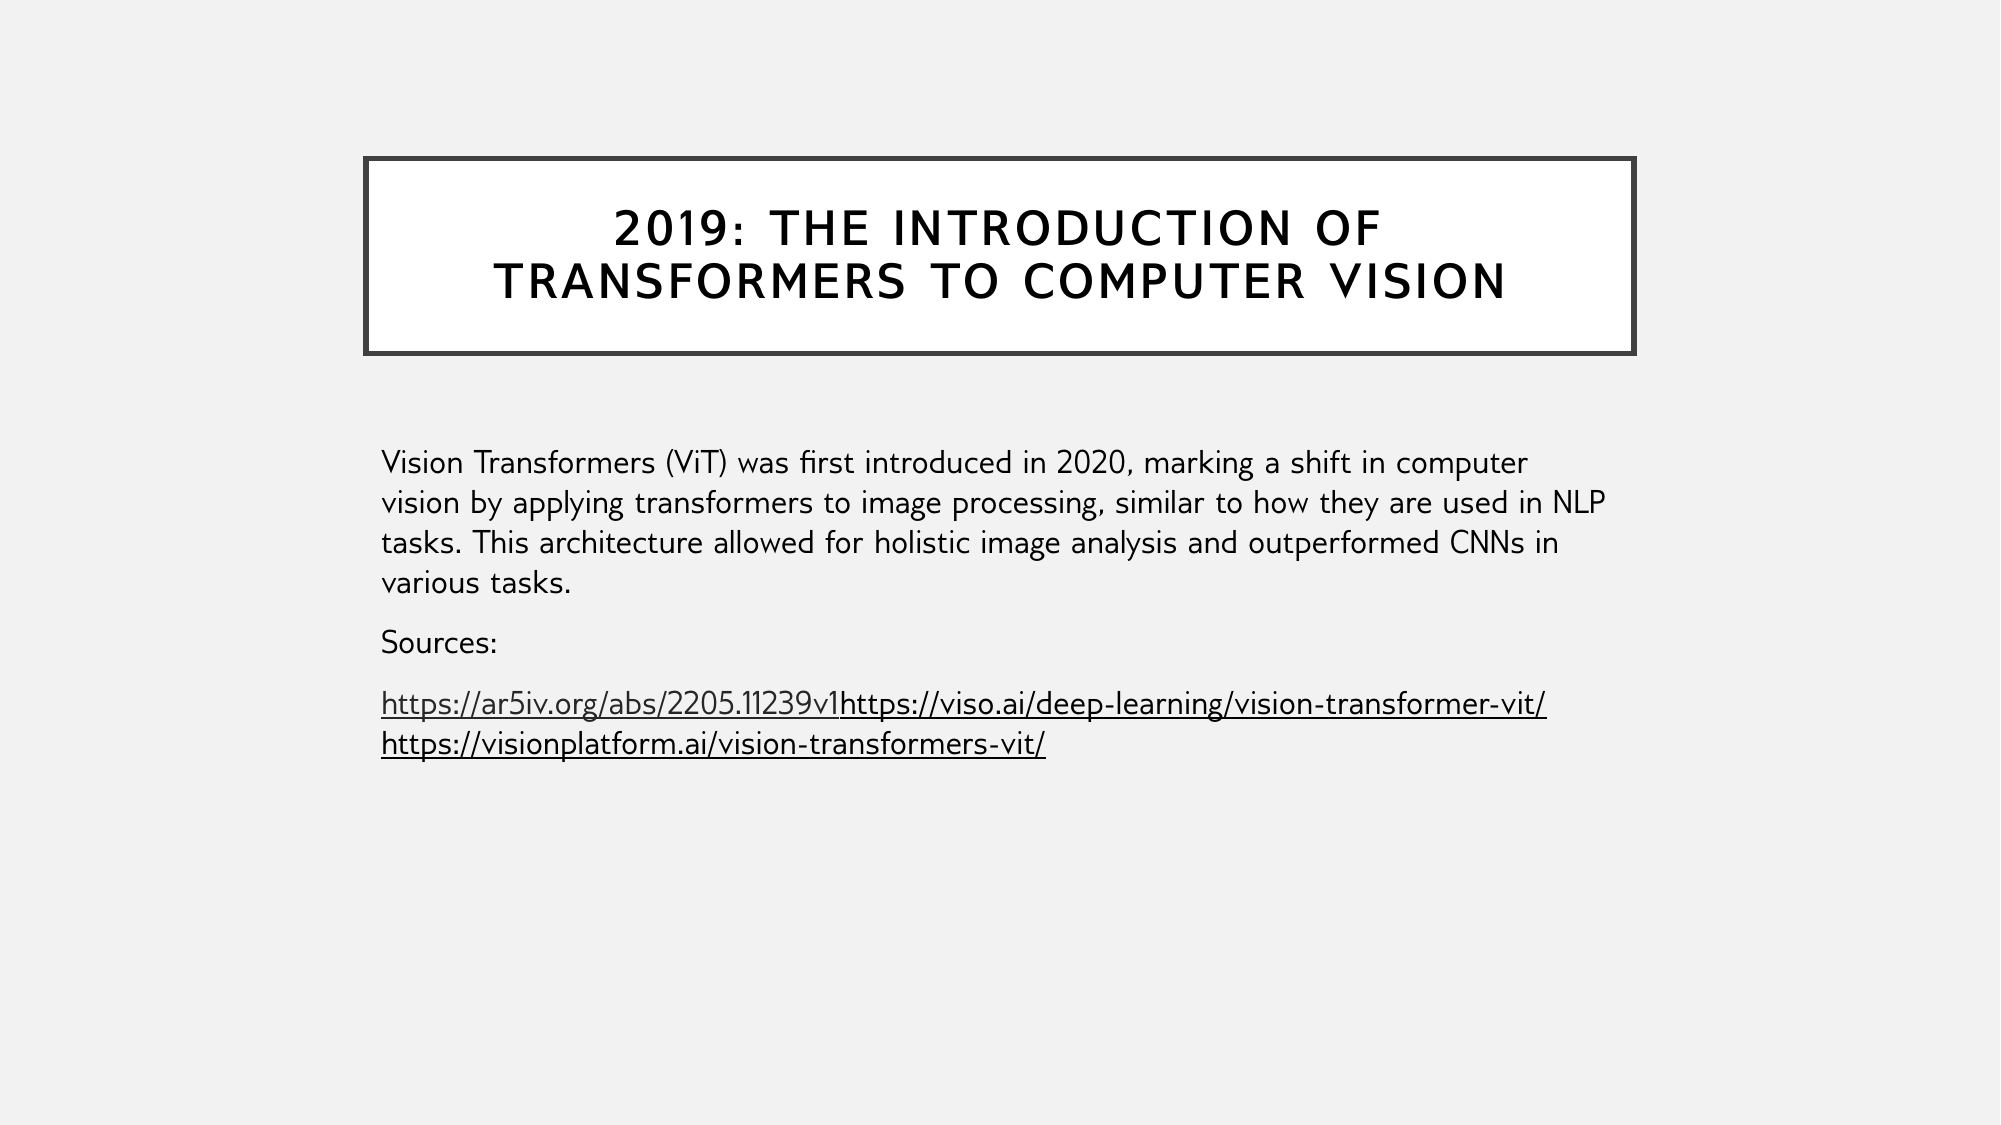

# 2019: The introduction of transformers to computer vision
Vision Transformers (ViT) was first introduced in 2020, marking a shift in computer vision by applying transformers to image processing, similar to how they are used in NLP tasks. This architecture allowed for holistic image analysis and outperformed CNNs in various tasks.
Sources:
https://ar5iv.org/abs/2205.11239v1
https://viso.ai/deep-learning/vision-transformer-vit/
https://visionplatform.ai/vision-transformers-vit/